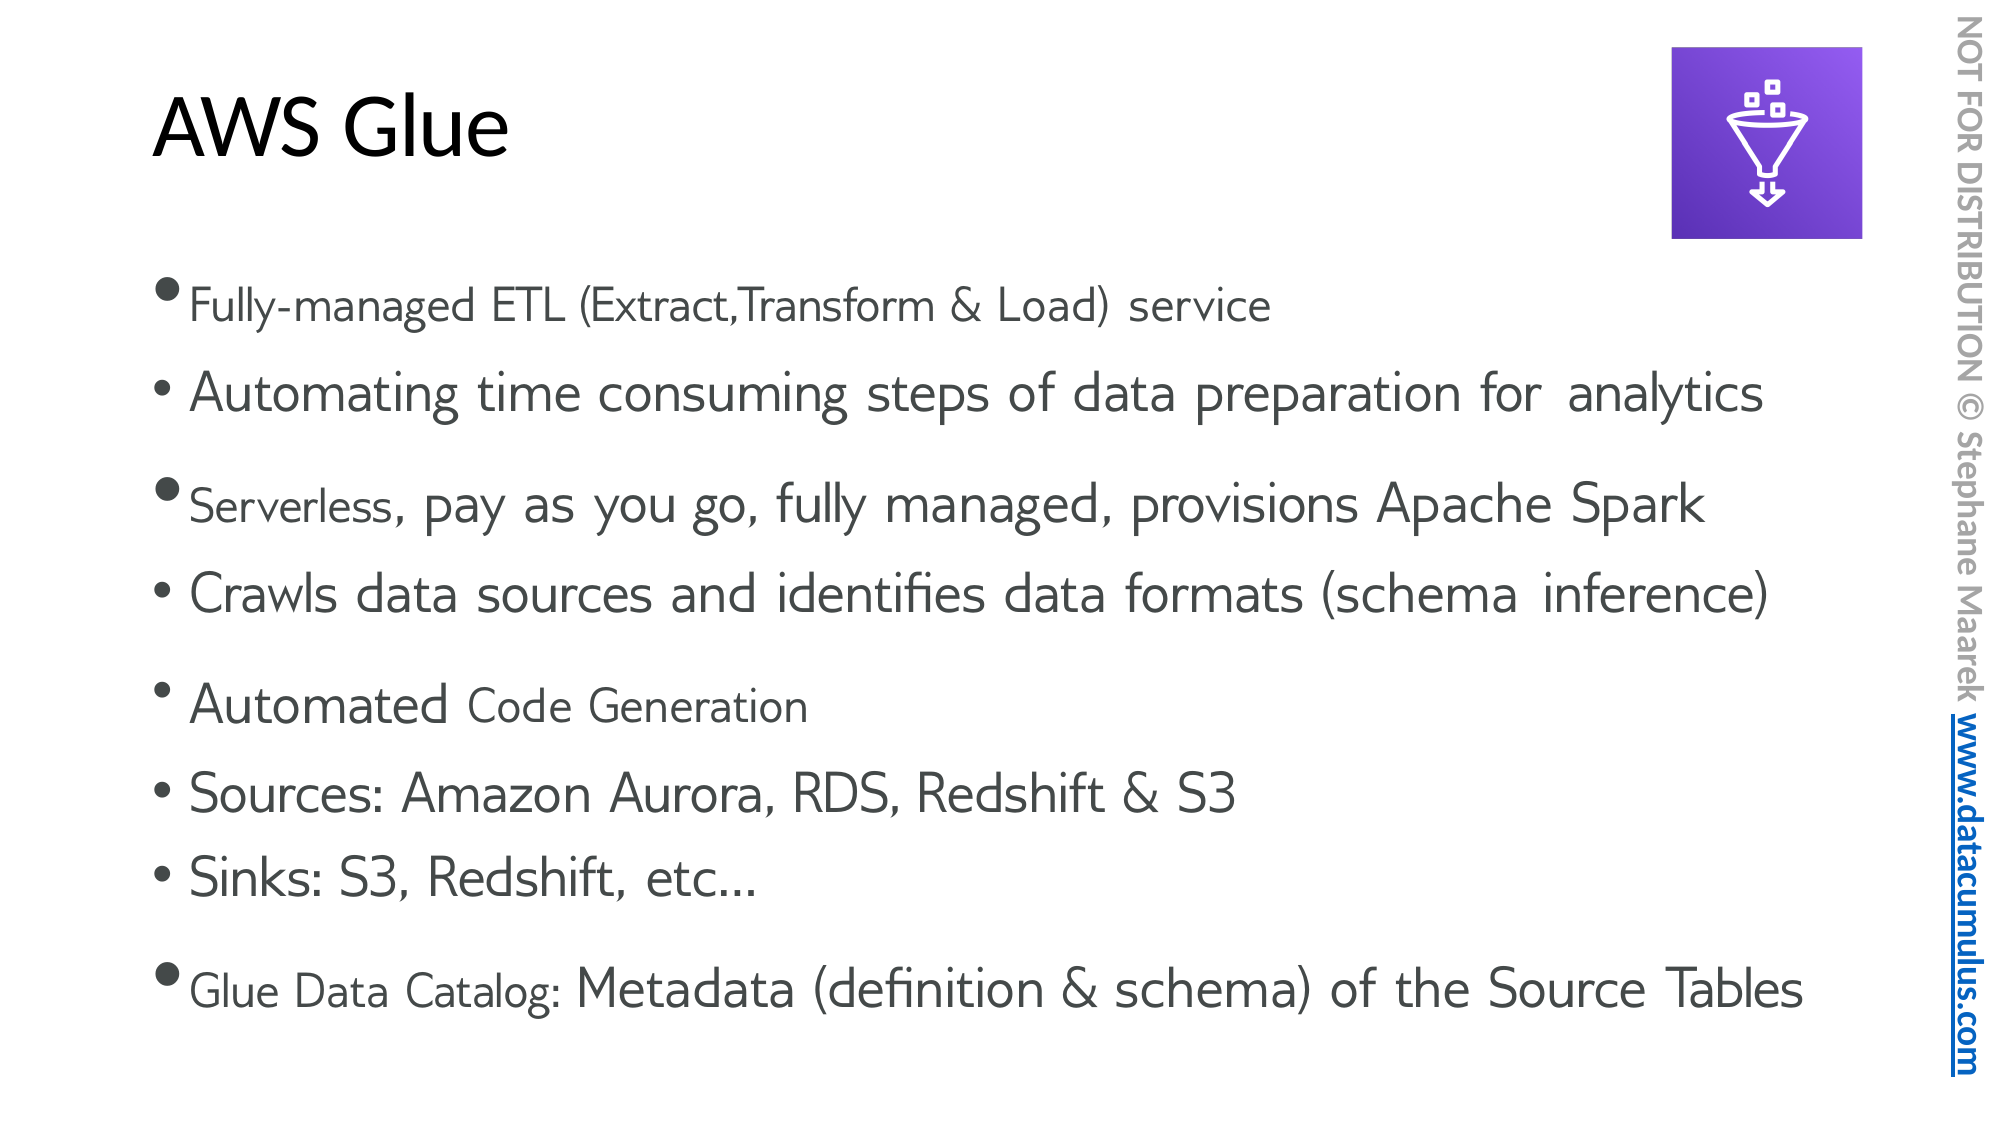

NOT FOR DISTRIBUTION © Stephane Maarek www.datacumulus.com

# AWS Glue
Fully-managed ETL (Extract,Transform & Load) service
Automating time consuming steps of data preparation for analytics
Serverless, pay as you go, fully managed, provisions Apache Spark
Crawls data sources and identifies data formats (schema inference)
Automated Code Generation
Sources: Amazon Aurora, RDS, Redshift & S3
Sinks: S3, Redshift, etc…
Glue Data Catalog: Metadata (definition & schema) of the Source Tables
© Stephane Maarek